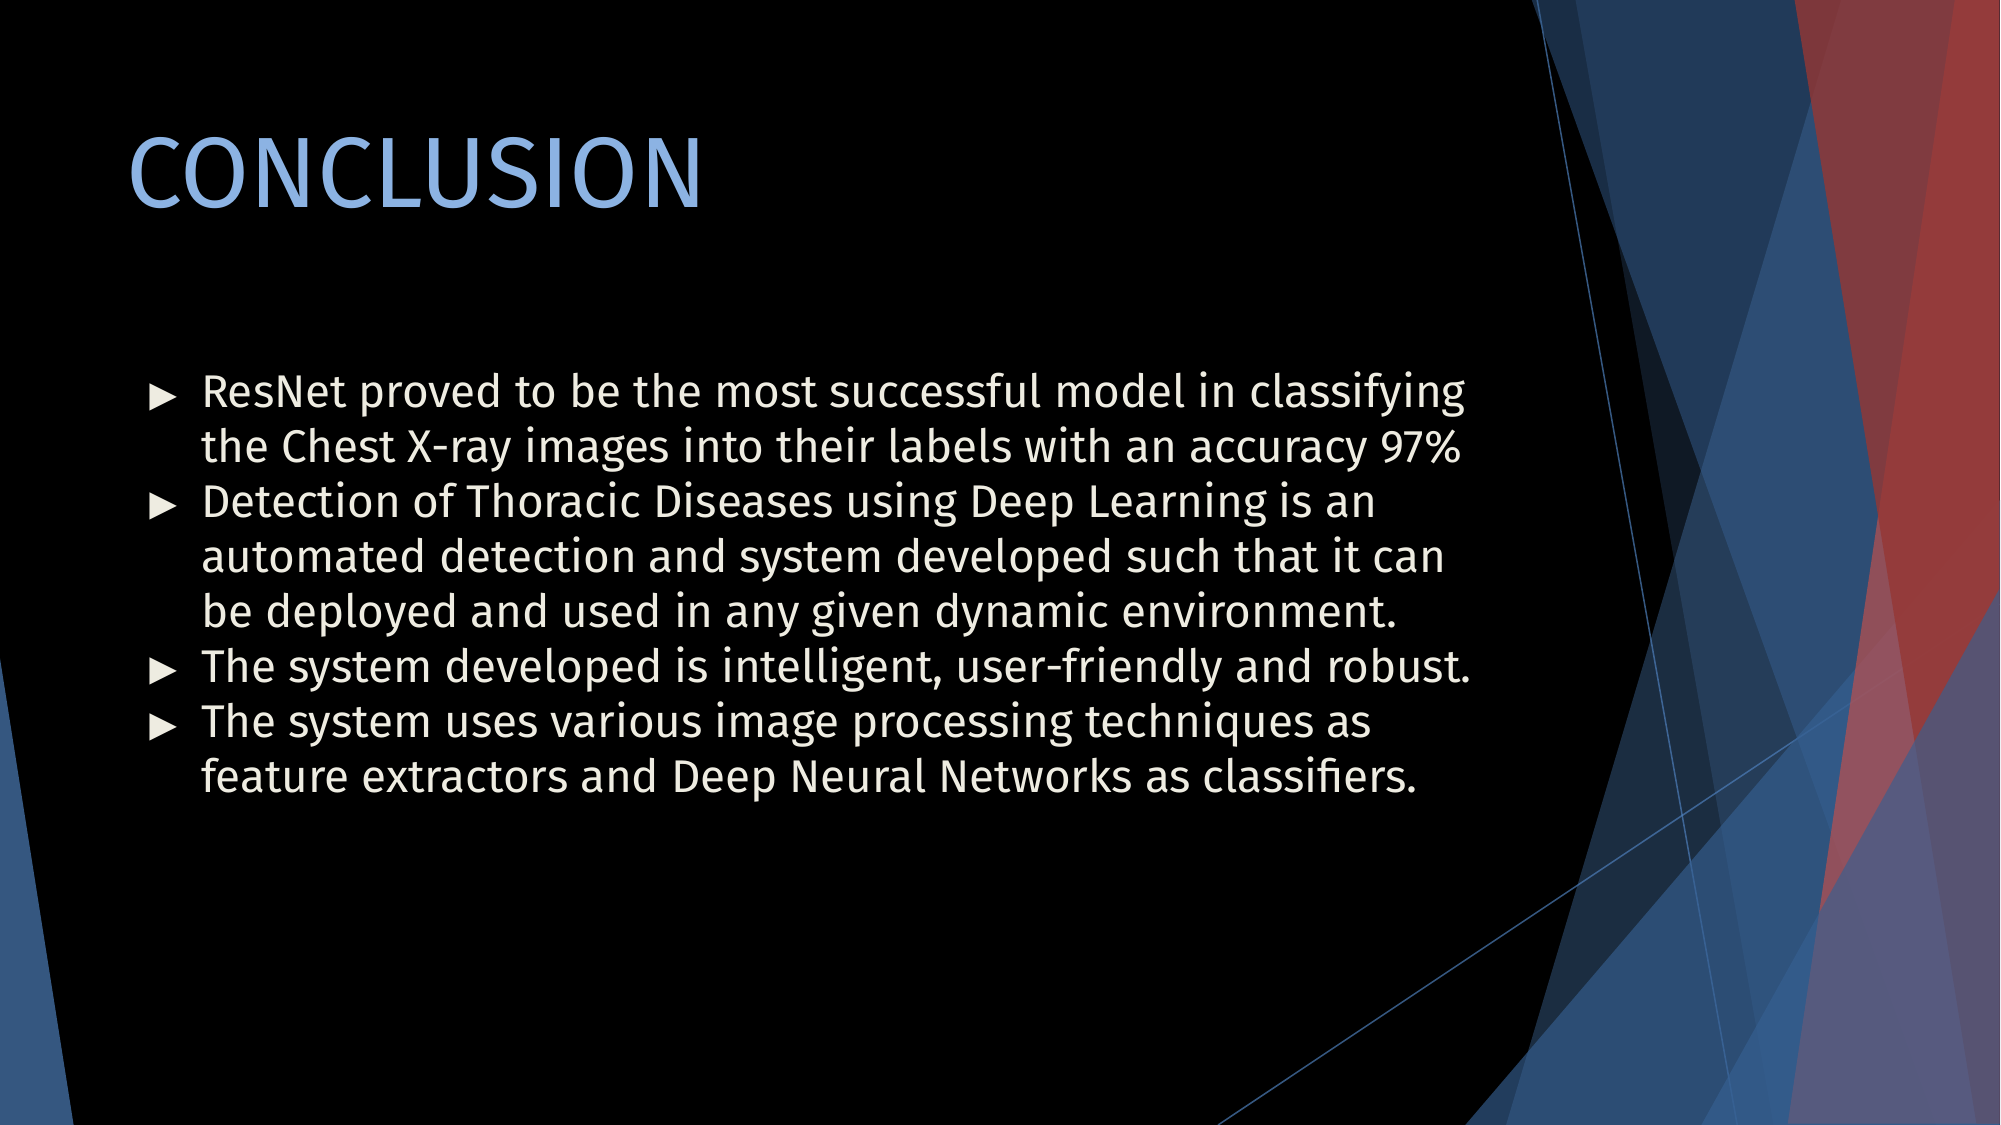

# CONCLUSION
ResNet proved to be the most successful model in classifying the Chest X-ray images into their labels with an accuracy 97%
Detection of Thoracic Diseases using Deep Learning is an automated detection and system developed such that it can be deployed and used in any given dynamic environment.
The system developed is intelligent, user-friendly and robust.
The system uses various image processing techniques as feature extractors and Deep Neural Networks as classifiers.